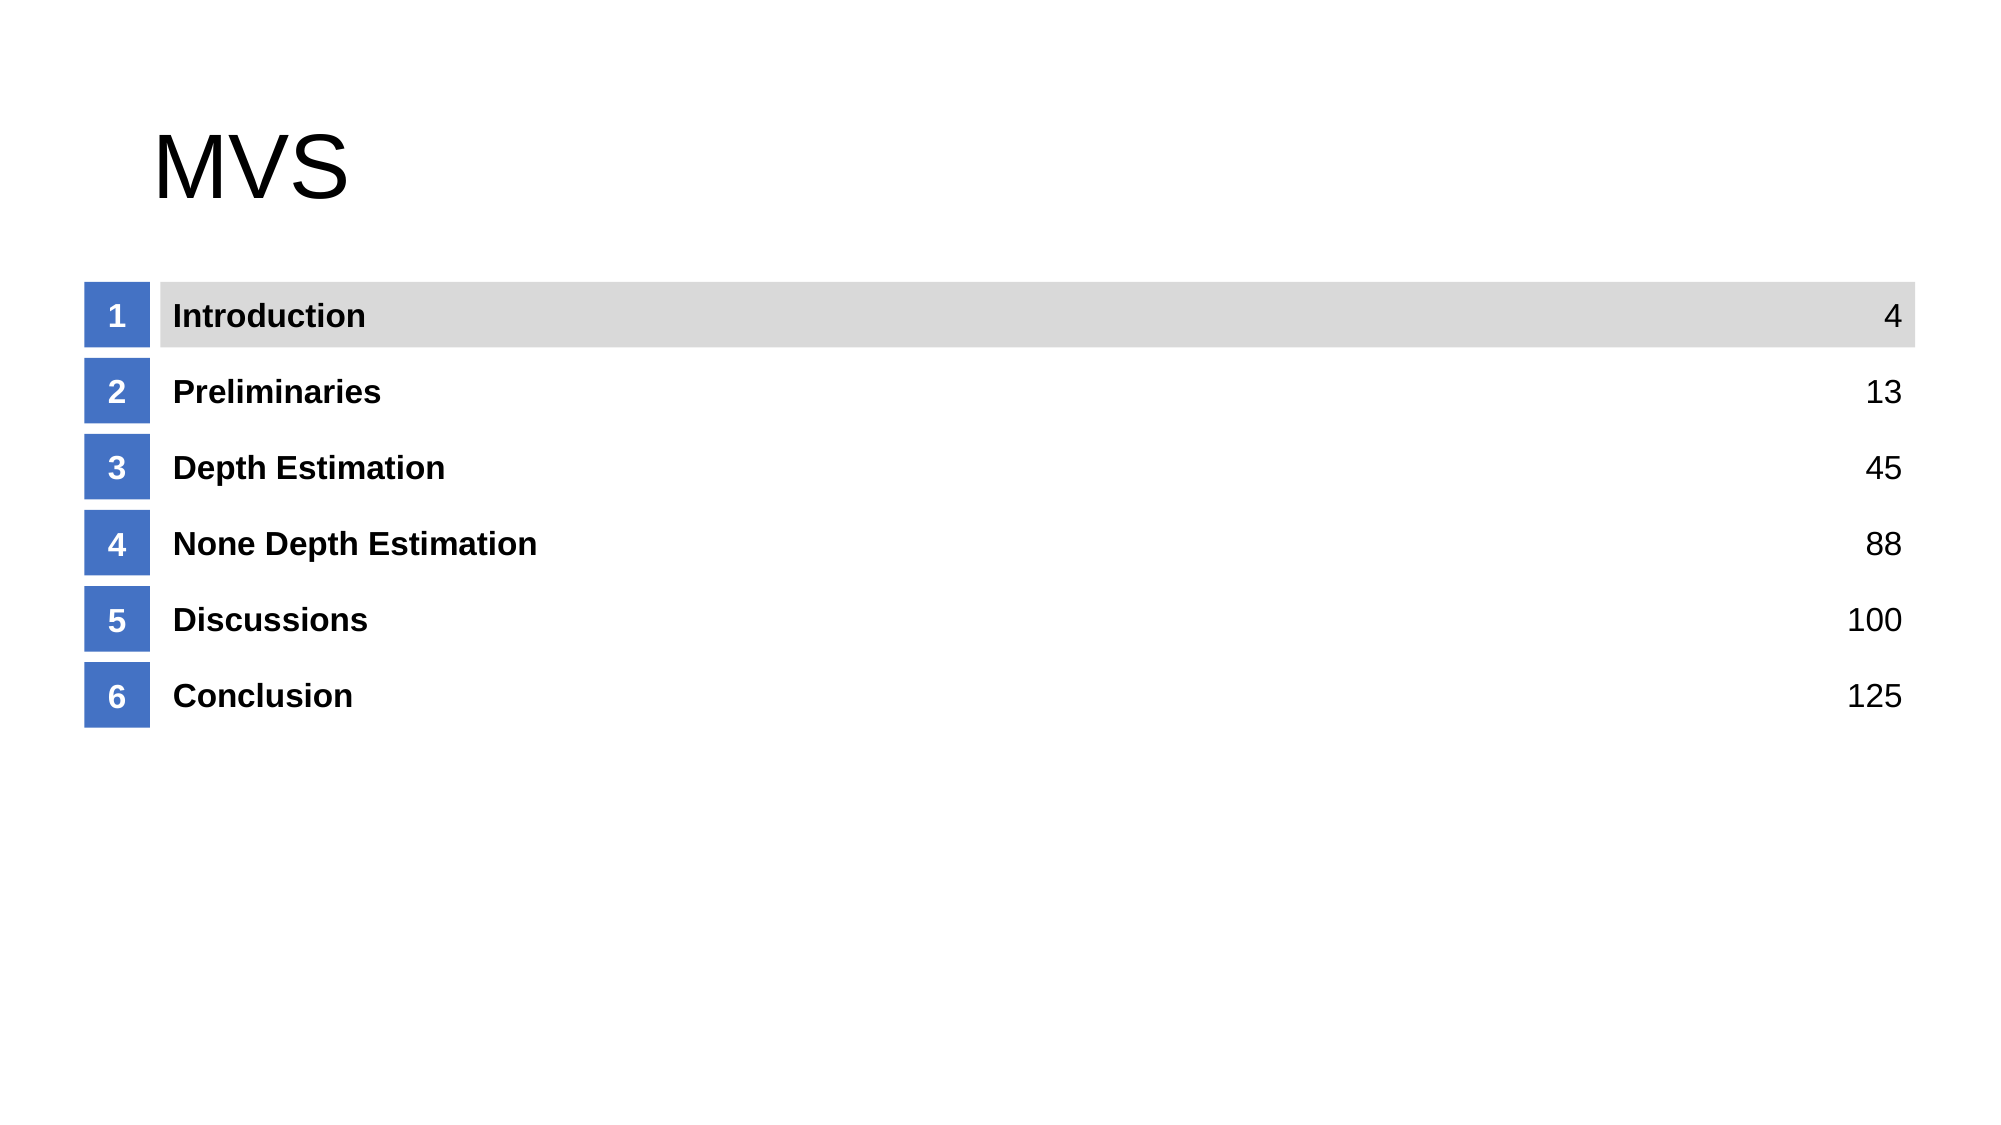

# MVS
1

Introduction
4
2
Preliminaries
13
3
Depth Estimation
45
4
None Depth Estimation
88
5
Discussions
100
6
Conclusion
125